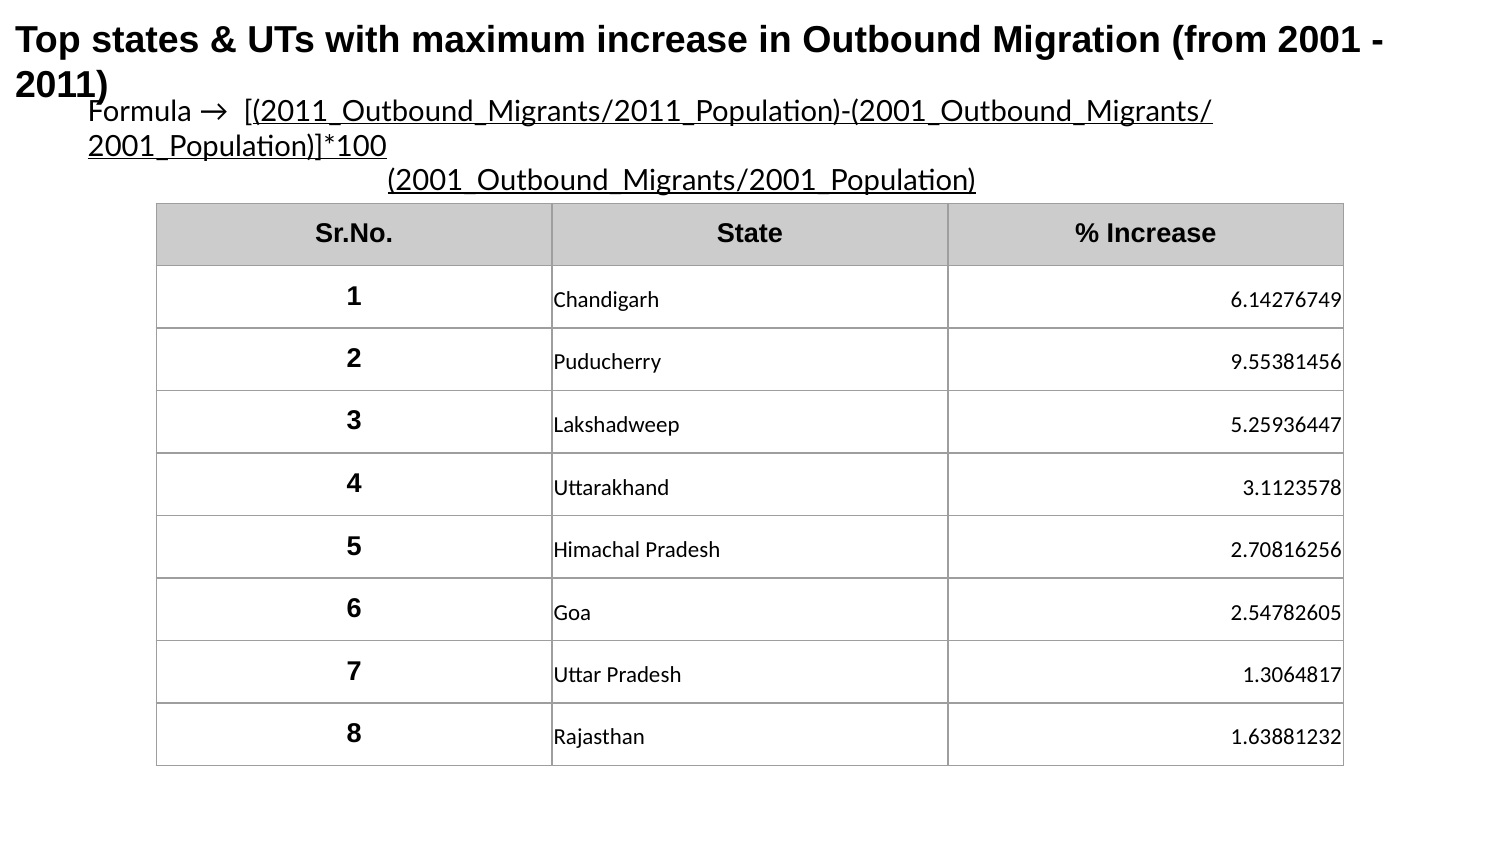

Top states & UTs with maximum increase in Outbound Migration (from 2001 - 2011)

Formula →  [(2011_Outbound_Migrants/2011_Population)-(2001_Outbound_Migrants/2001_Population)]*100
(2001_Outbound_Migrants/2001_Population)

| Sr.No. | State | % Increase |
| --- | --- | --- |
| 1 | Chandigarh | 6.14276749 |
| 2 | Puducherry | 9.55381456 |
| 3 | Lakshadweep | 5.25936447 |
| 4 | Uttarakhand | 3.1123578 |
| 5 | Himachal Pradesh | 2.70816256 |
| 6 | Goa | 2.54782605 |
| 7 | Uttar Pradesh | 1.3064817 |
| 8 | Rajasthan | 1.63881232 |